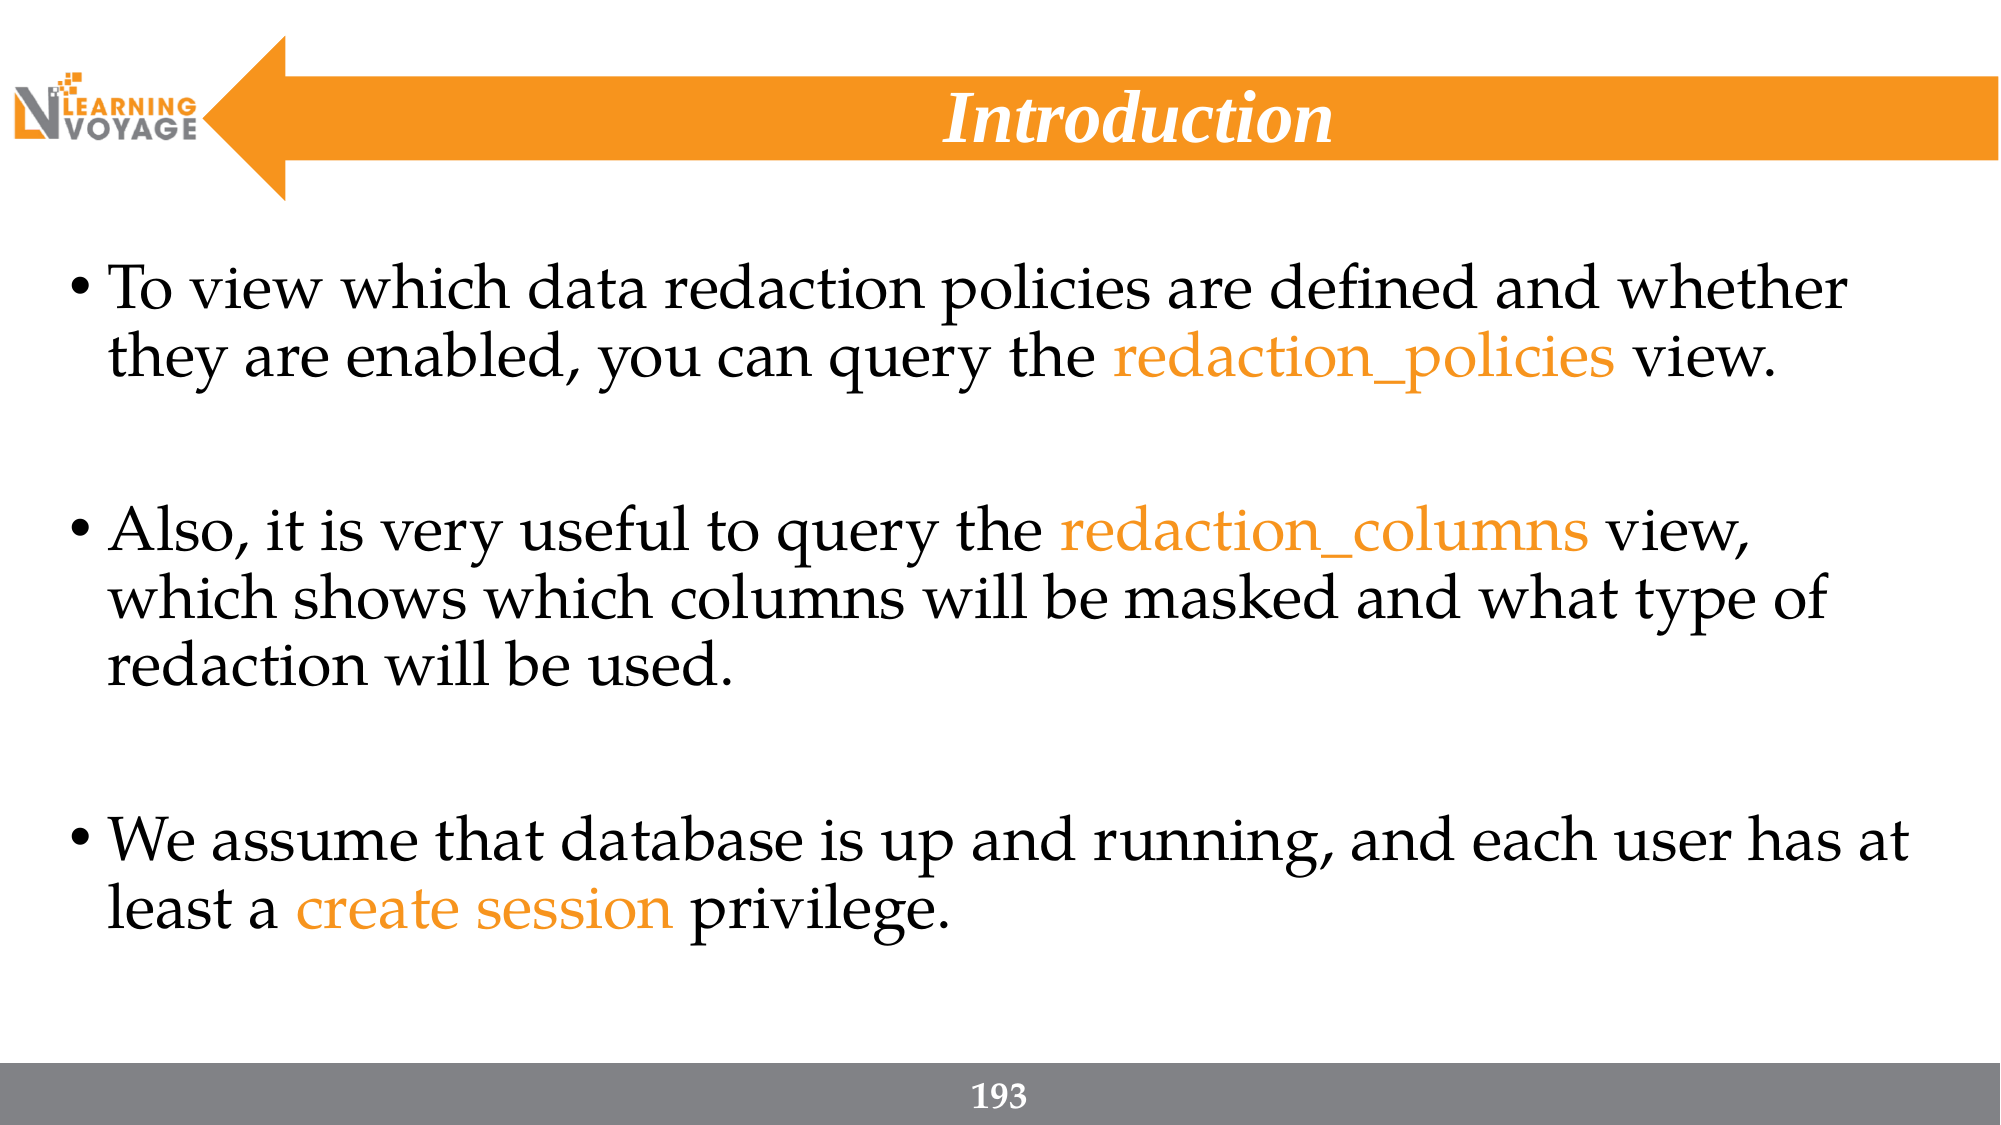

# Introduction
To view which data redaction policies are defined and whether they are enabled, you can query the redaction_policies view.

Also, it is very useful to query the redaction_columns view, which shows which columns will be masked and what type of redaction will be used.

We assume that database is up and running, and each user has at least a create session privilege.

193